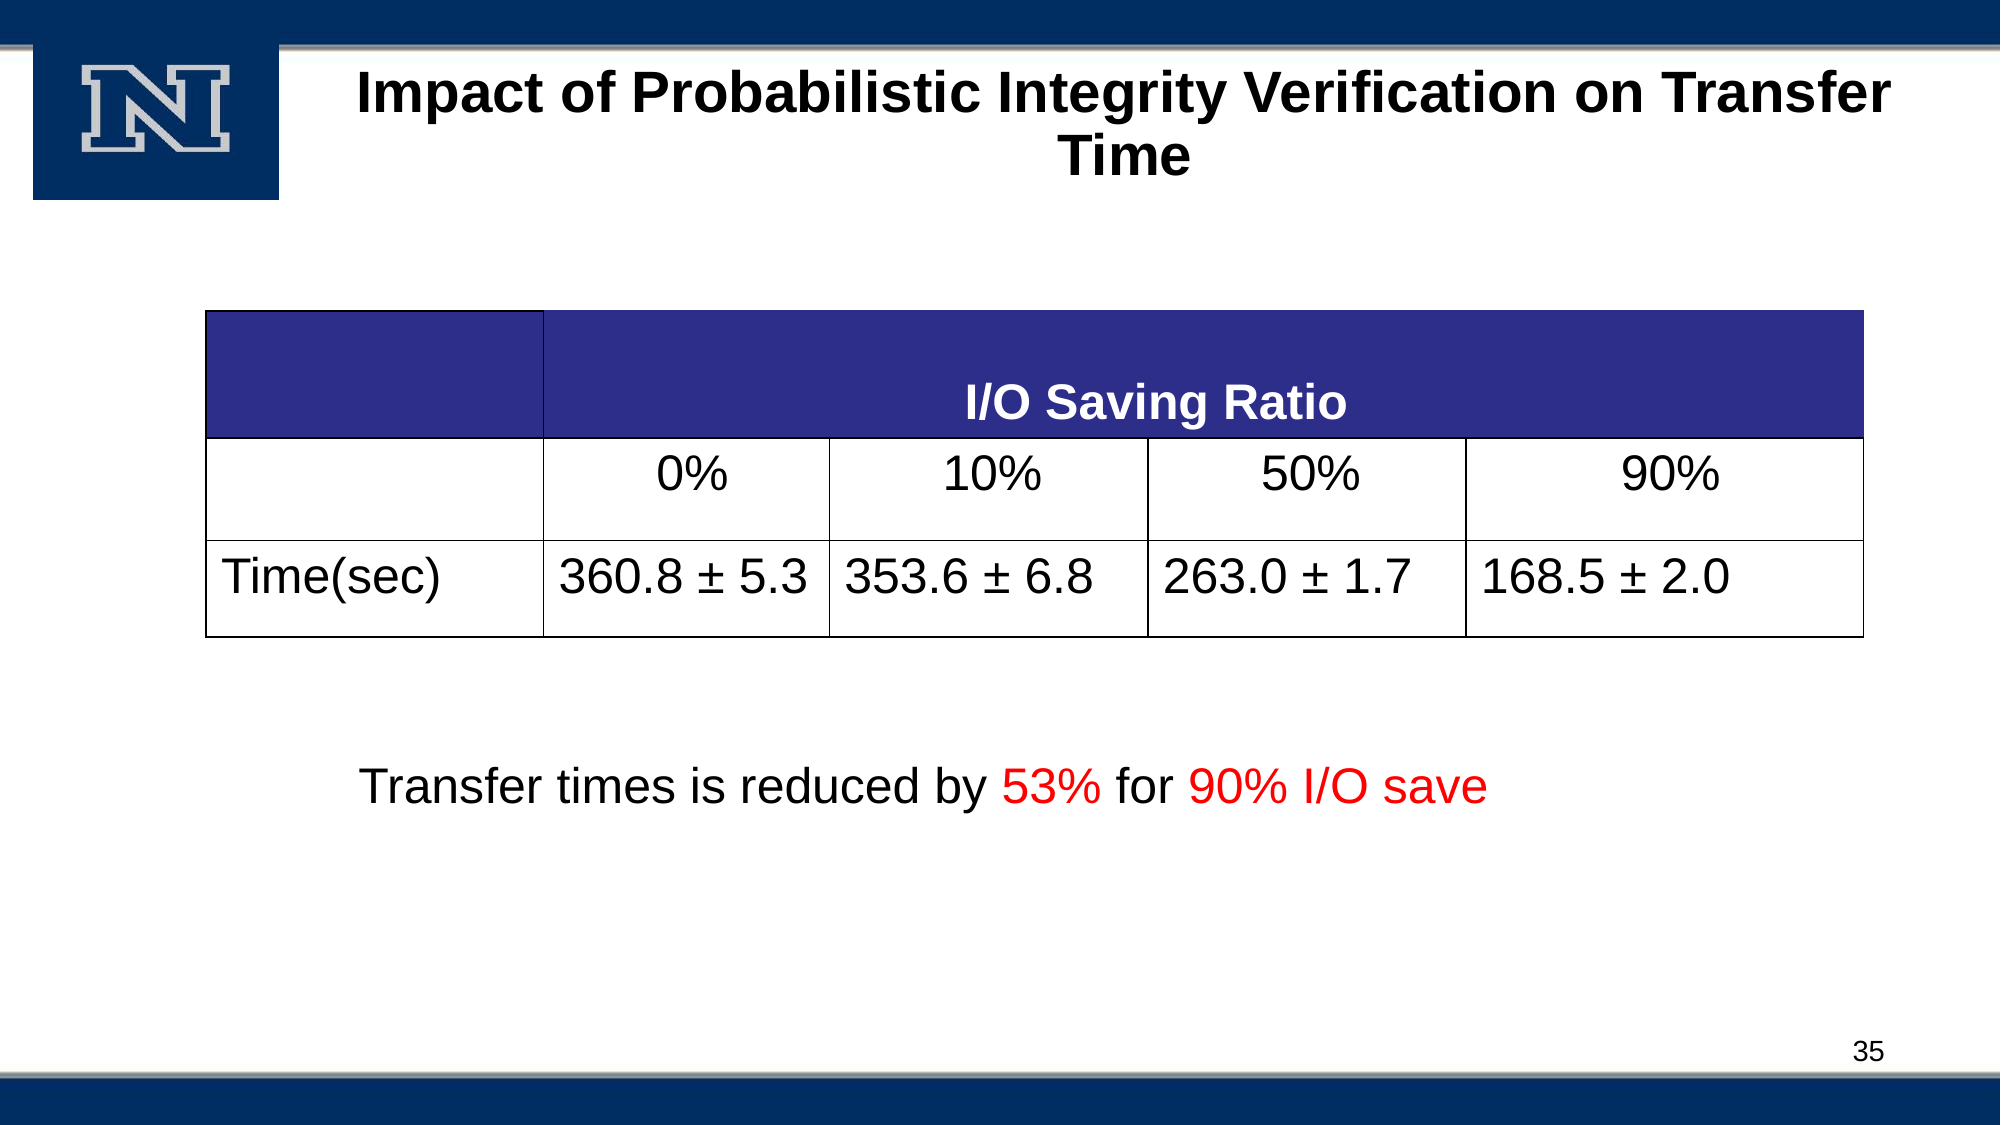

# Impact of Probabilistic Integrity Verification on Transfer Time
|  | I/O Saving Ratio |  |  |  |
| --- | --- | --- | --- | --- |
|  | 0% | 10% | 50% | 90% |
| Time(sec) | ﻿360.8 ± 5.3 | ﻿353.6 ± 6.8 | ﻿263.0 ± 1.7 | ﻿168.5 ± 2.0 |
Transfer times is reduced by 53% for 90% I/O save
35